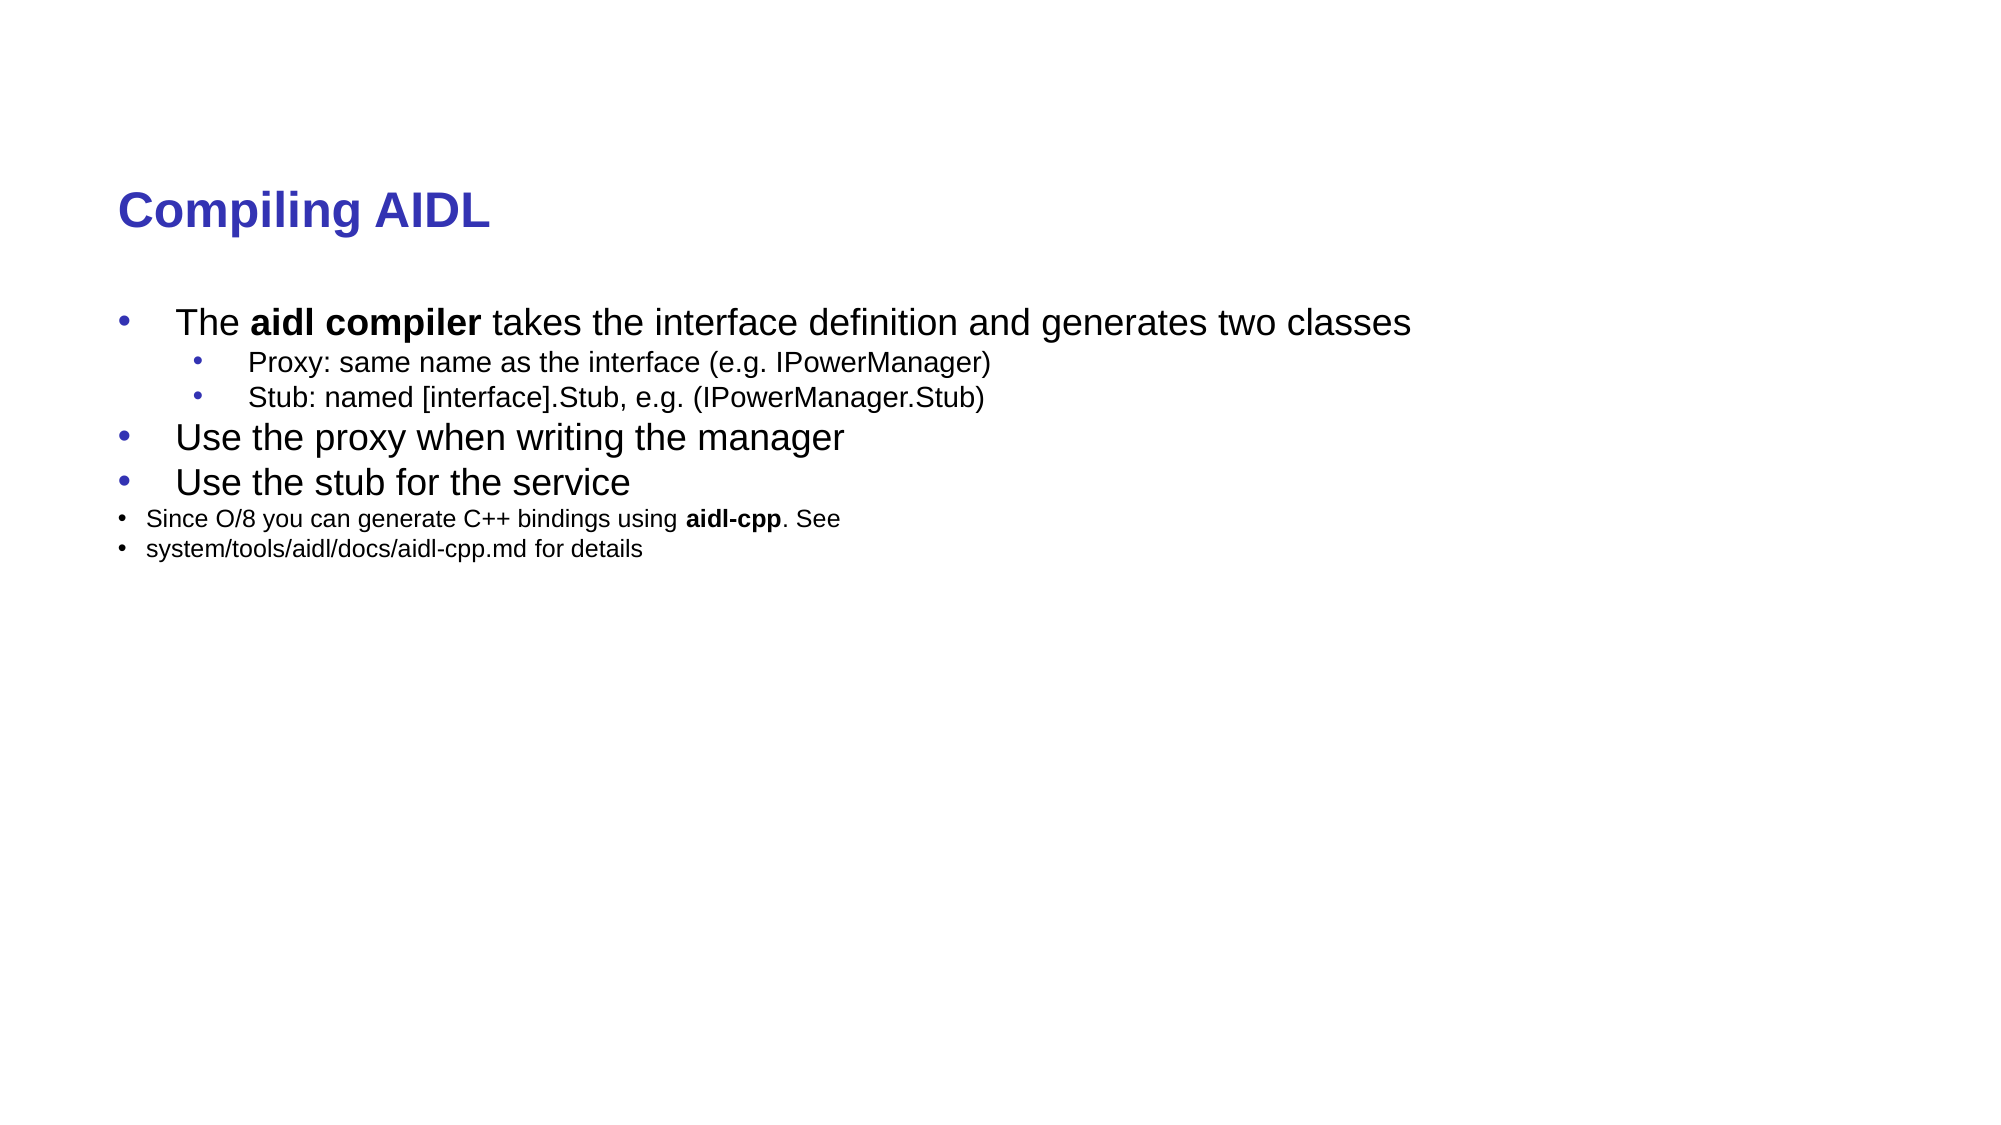

Compiling AIDL
 The aidl compiler takes the interface definition and generates two classes
 Proxy: same name as the interface (e.g. IPowerManager)
 Stub: named [interface].Stub, e.g. (IPowerManager.Stub)
 Use the proxy when writing the manager
 Use the stub for the service
Since O/8 you can generate C++ bindings using aidl-cpp. See
system/tools/aidl/docs/aidl-cpp.md for details